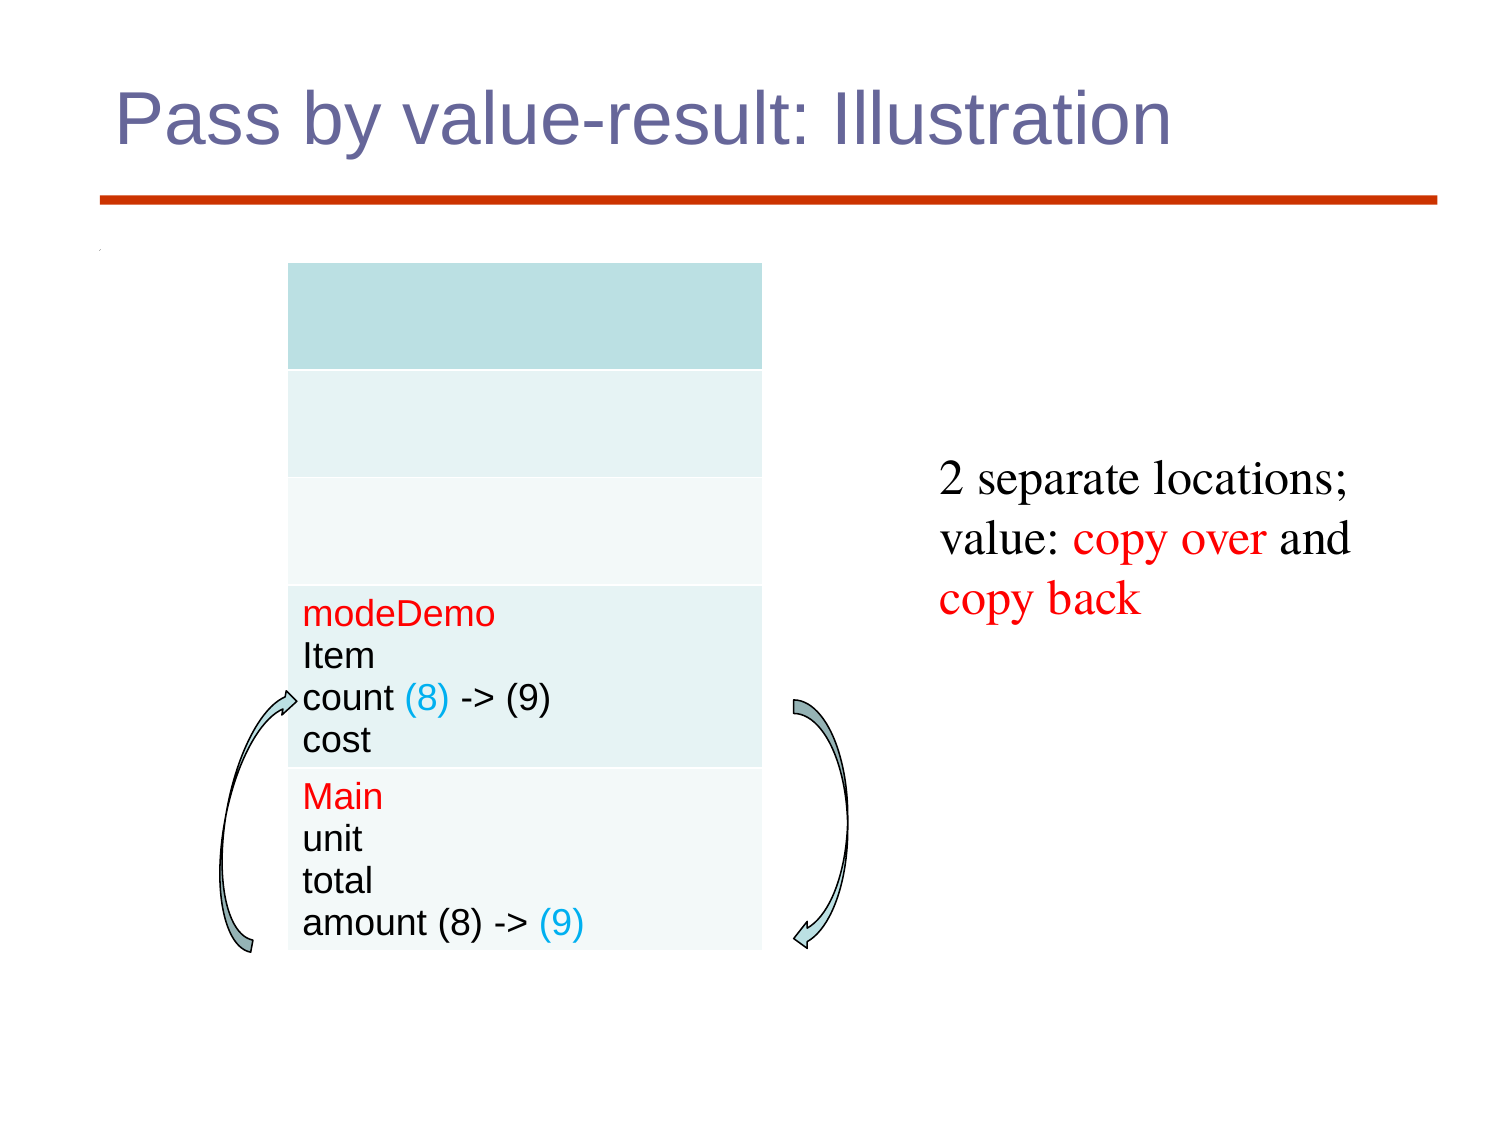

# Pass by value-result: Illustration
|  |
| --- |
|  |
|  |
| modeDemo Item count (8) -> (9) cost |
| Main unit total amount (8) -> (9) |
2 separate locations;
value: copy over and copy back